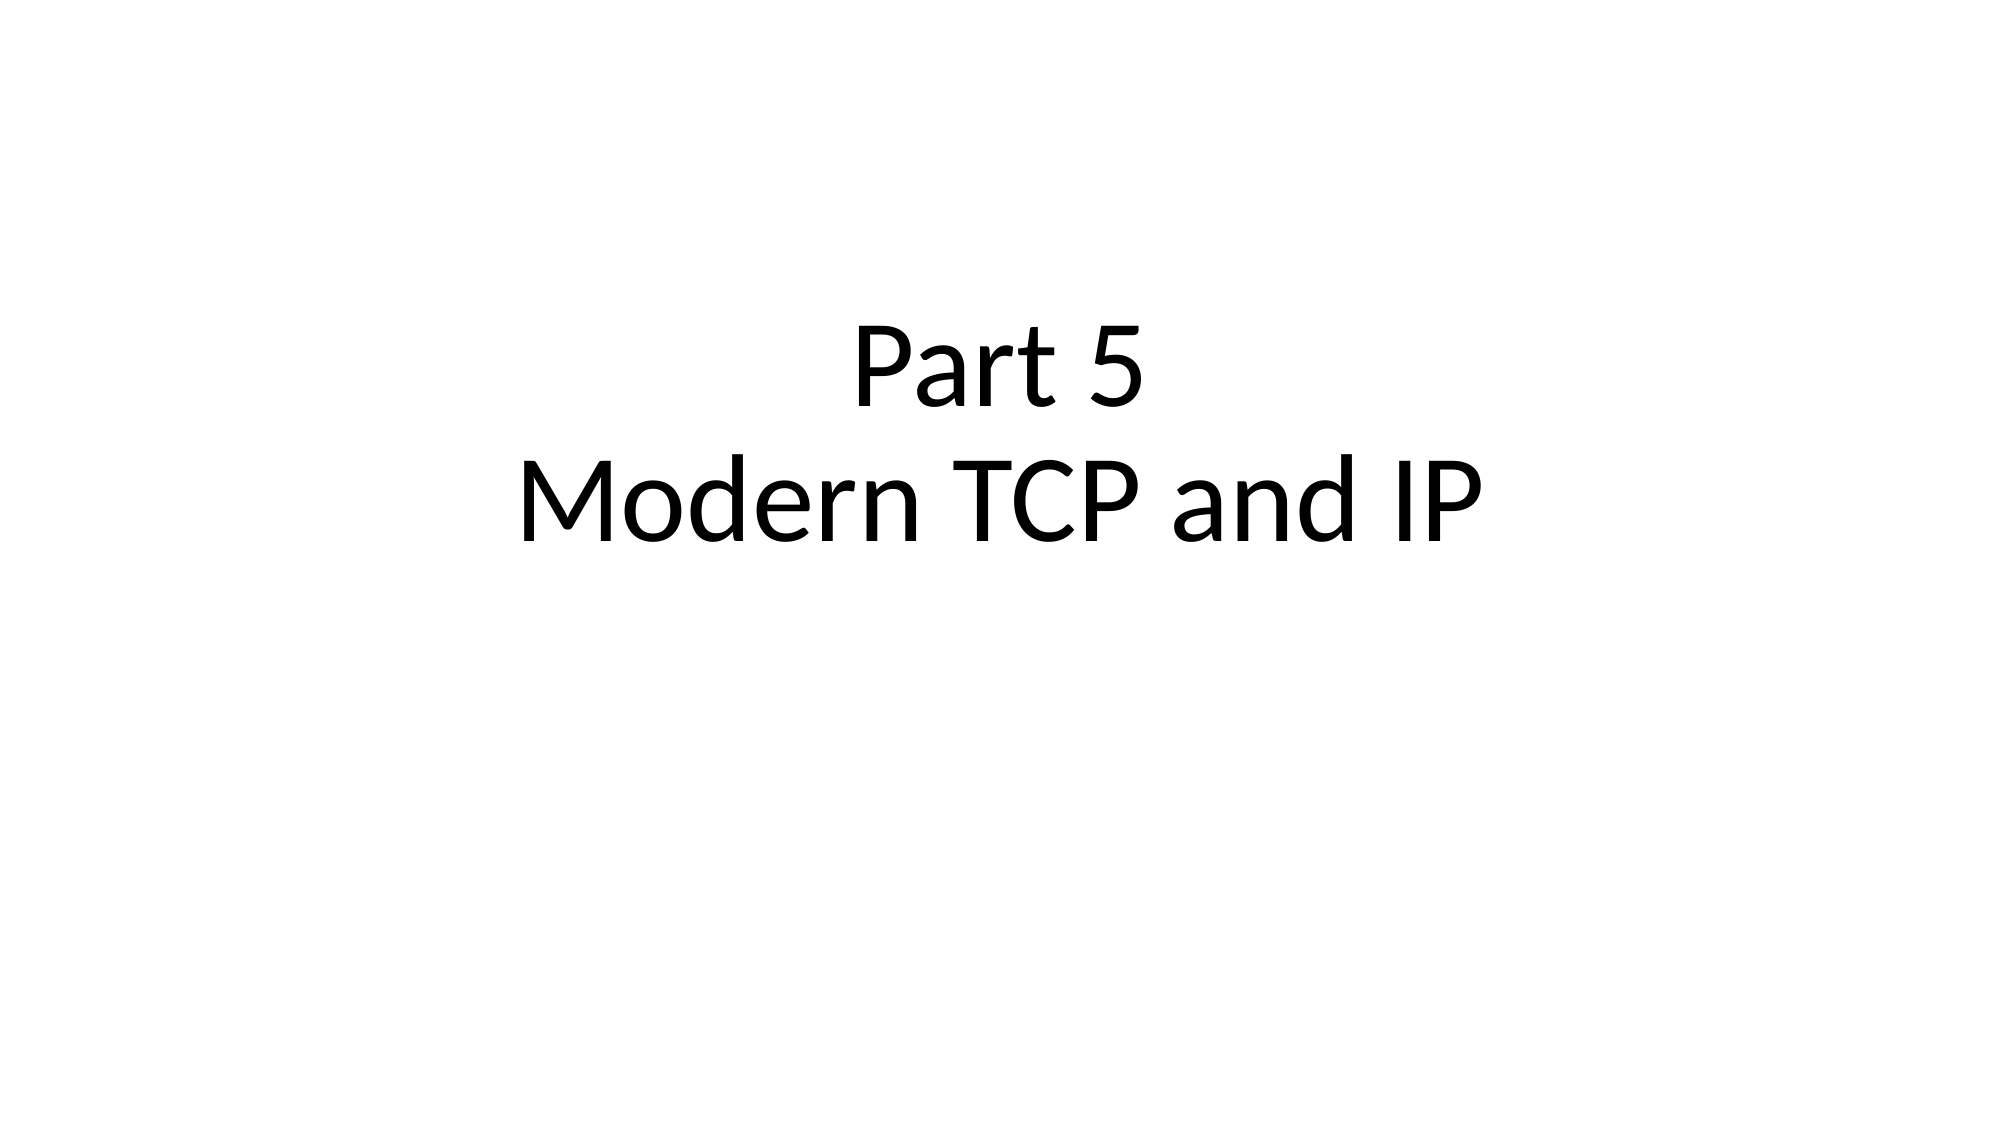

# Part 5 Modern TCP and IP